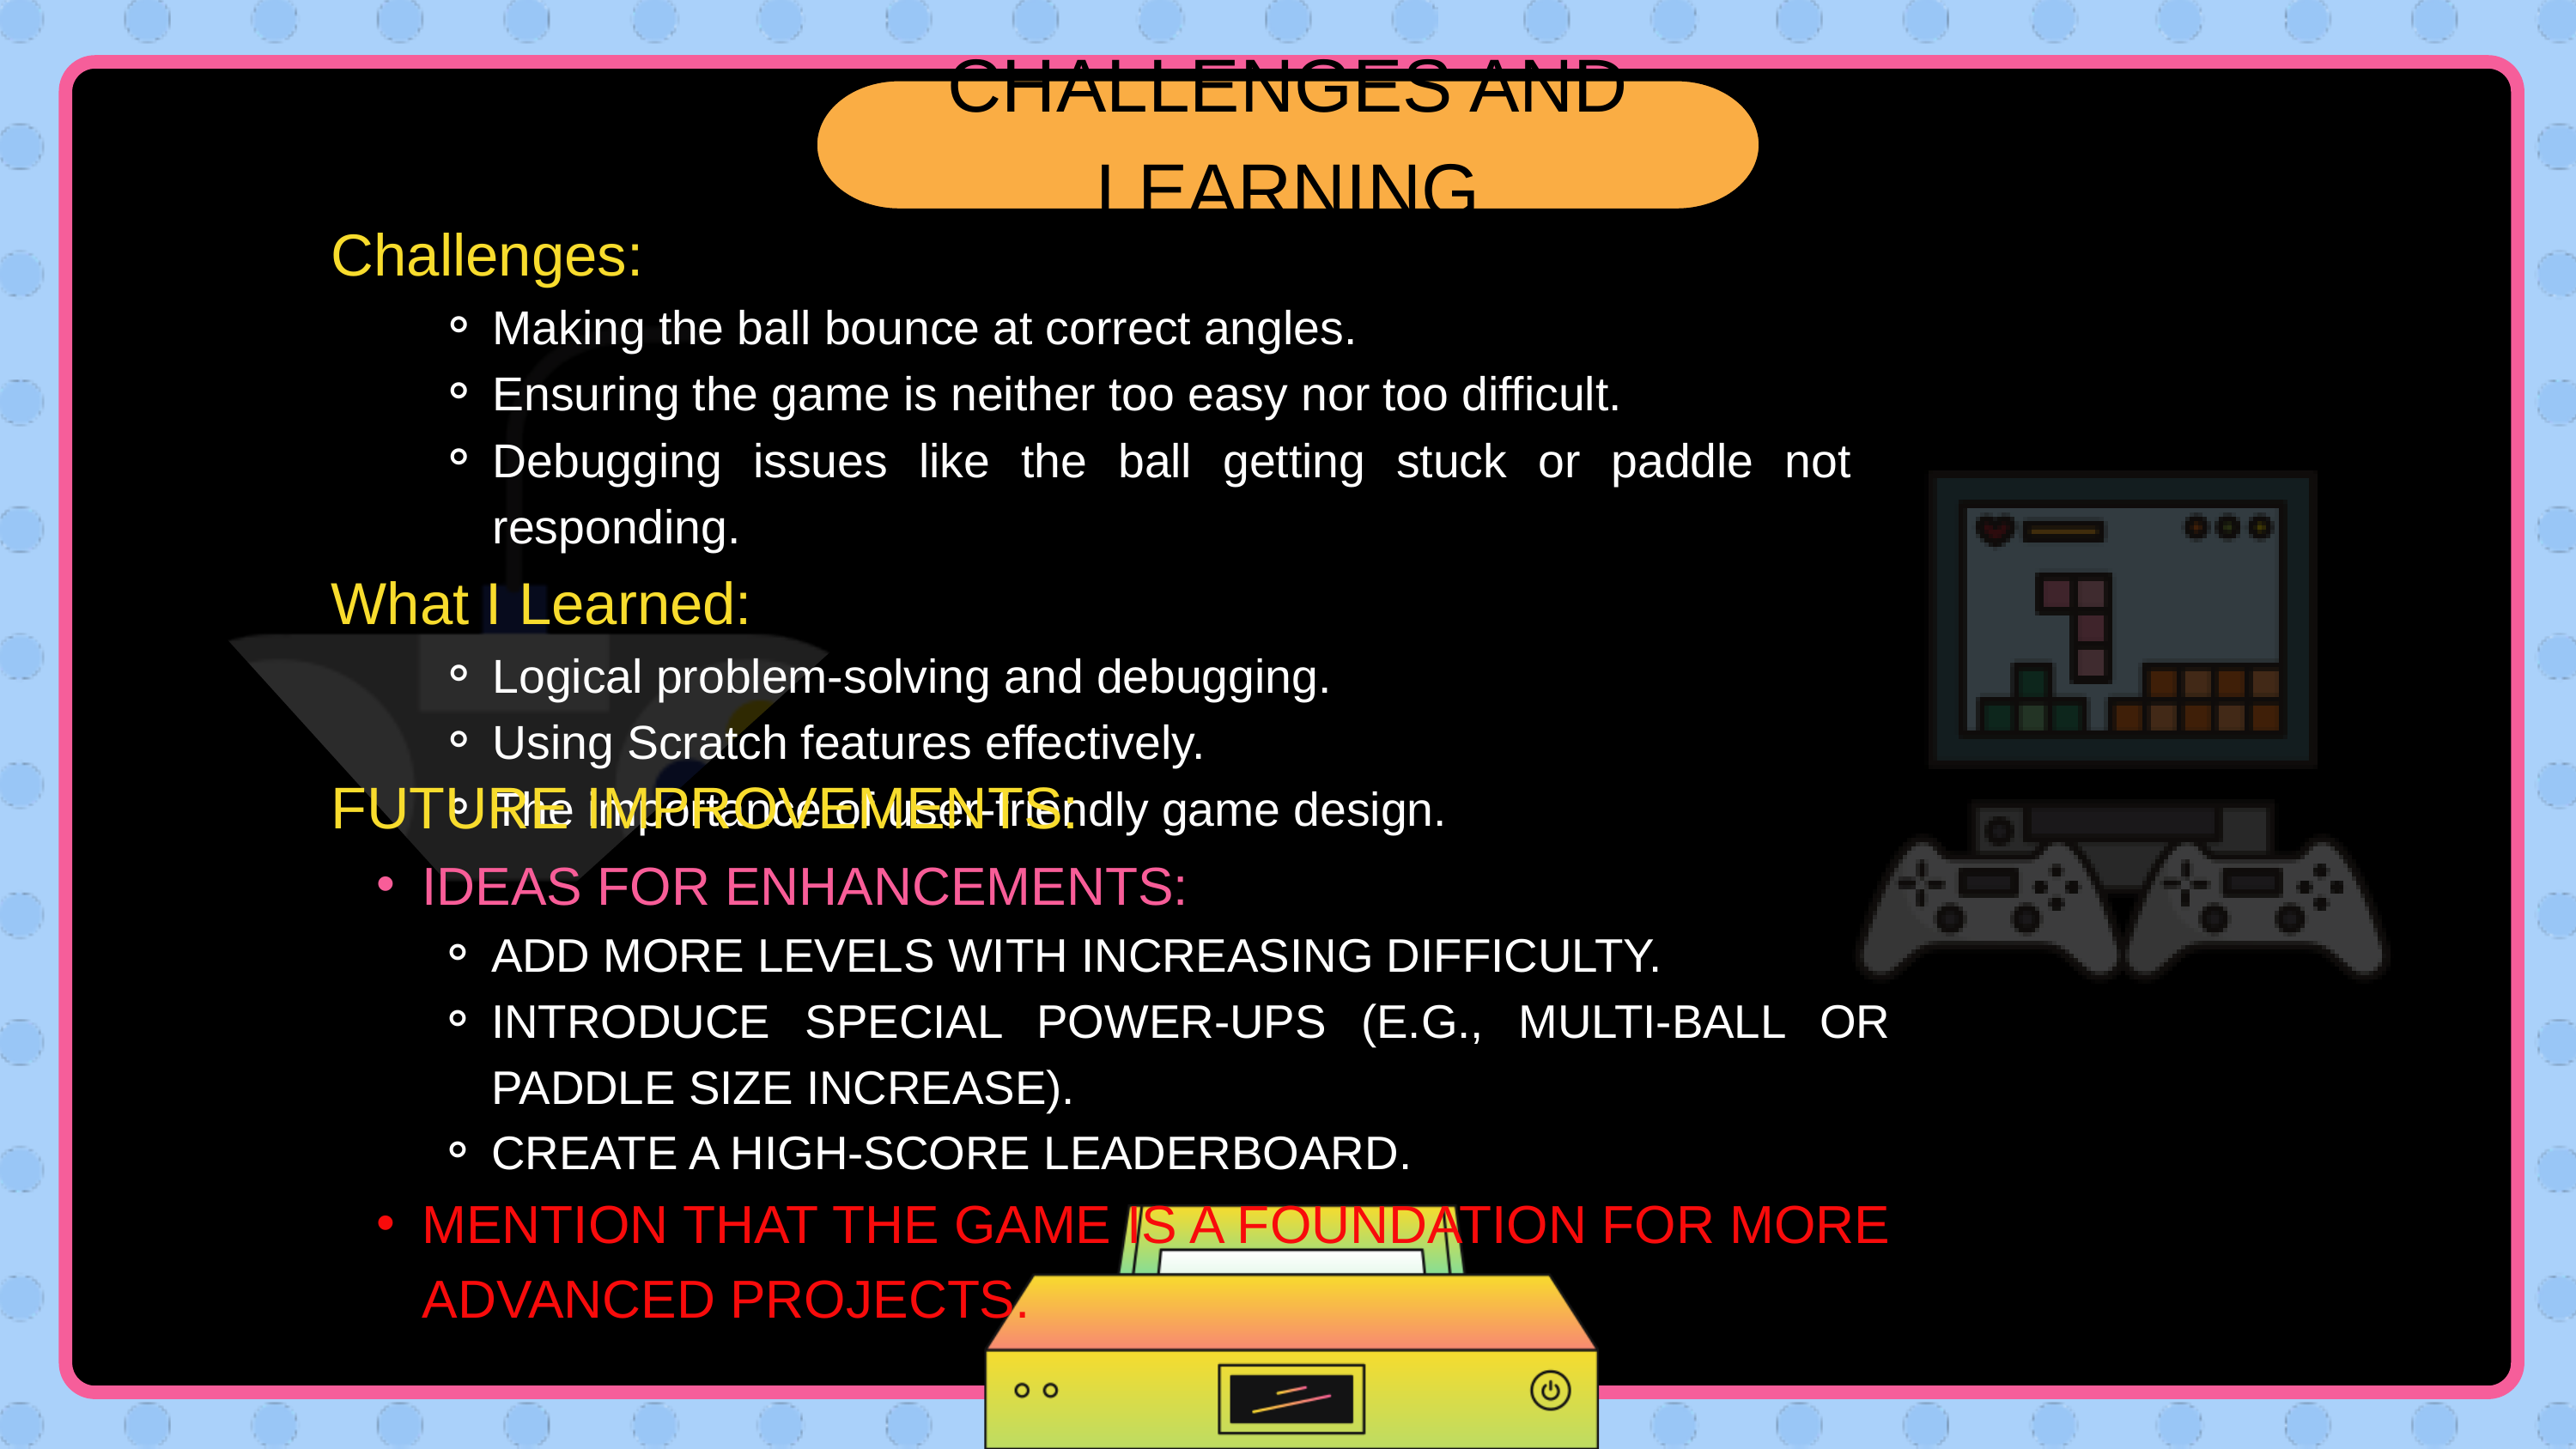

INSTRUCTION

CHALLENGES AND LEARNING

Challenges:
Making the ball bounce at correct angles.
Ensuring the game is neither too easy nor too difficult.
Debugging issues like the ball getting stuck or paddle not responding.
What I Learned:
Logical problem-solving and debugging.
Using Scratch features effectively.
The importance of user-friendly game design.

FUTURE IMPROVEMENTS:
IDEAS FOR ENHANCEMENTS:
ADD MORE LEVELS WITH INCREASING DIFFICULTY.
INTRODUCE SPECIAL POWER-UPS (E.G., MULTI-BALL OR PADDLE SIZE INCREASE).
CREATE A HIGH-SCORE LEADERBOARD.
MENTION THAT THE GAME IS A FOUNDATION FOR MORE ADVANCED PROJECTS.